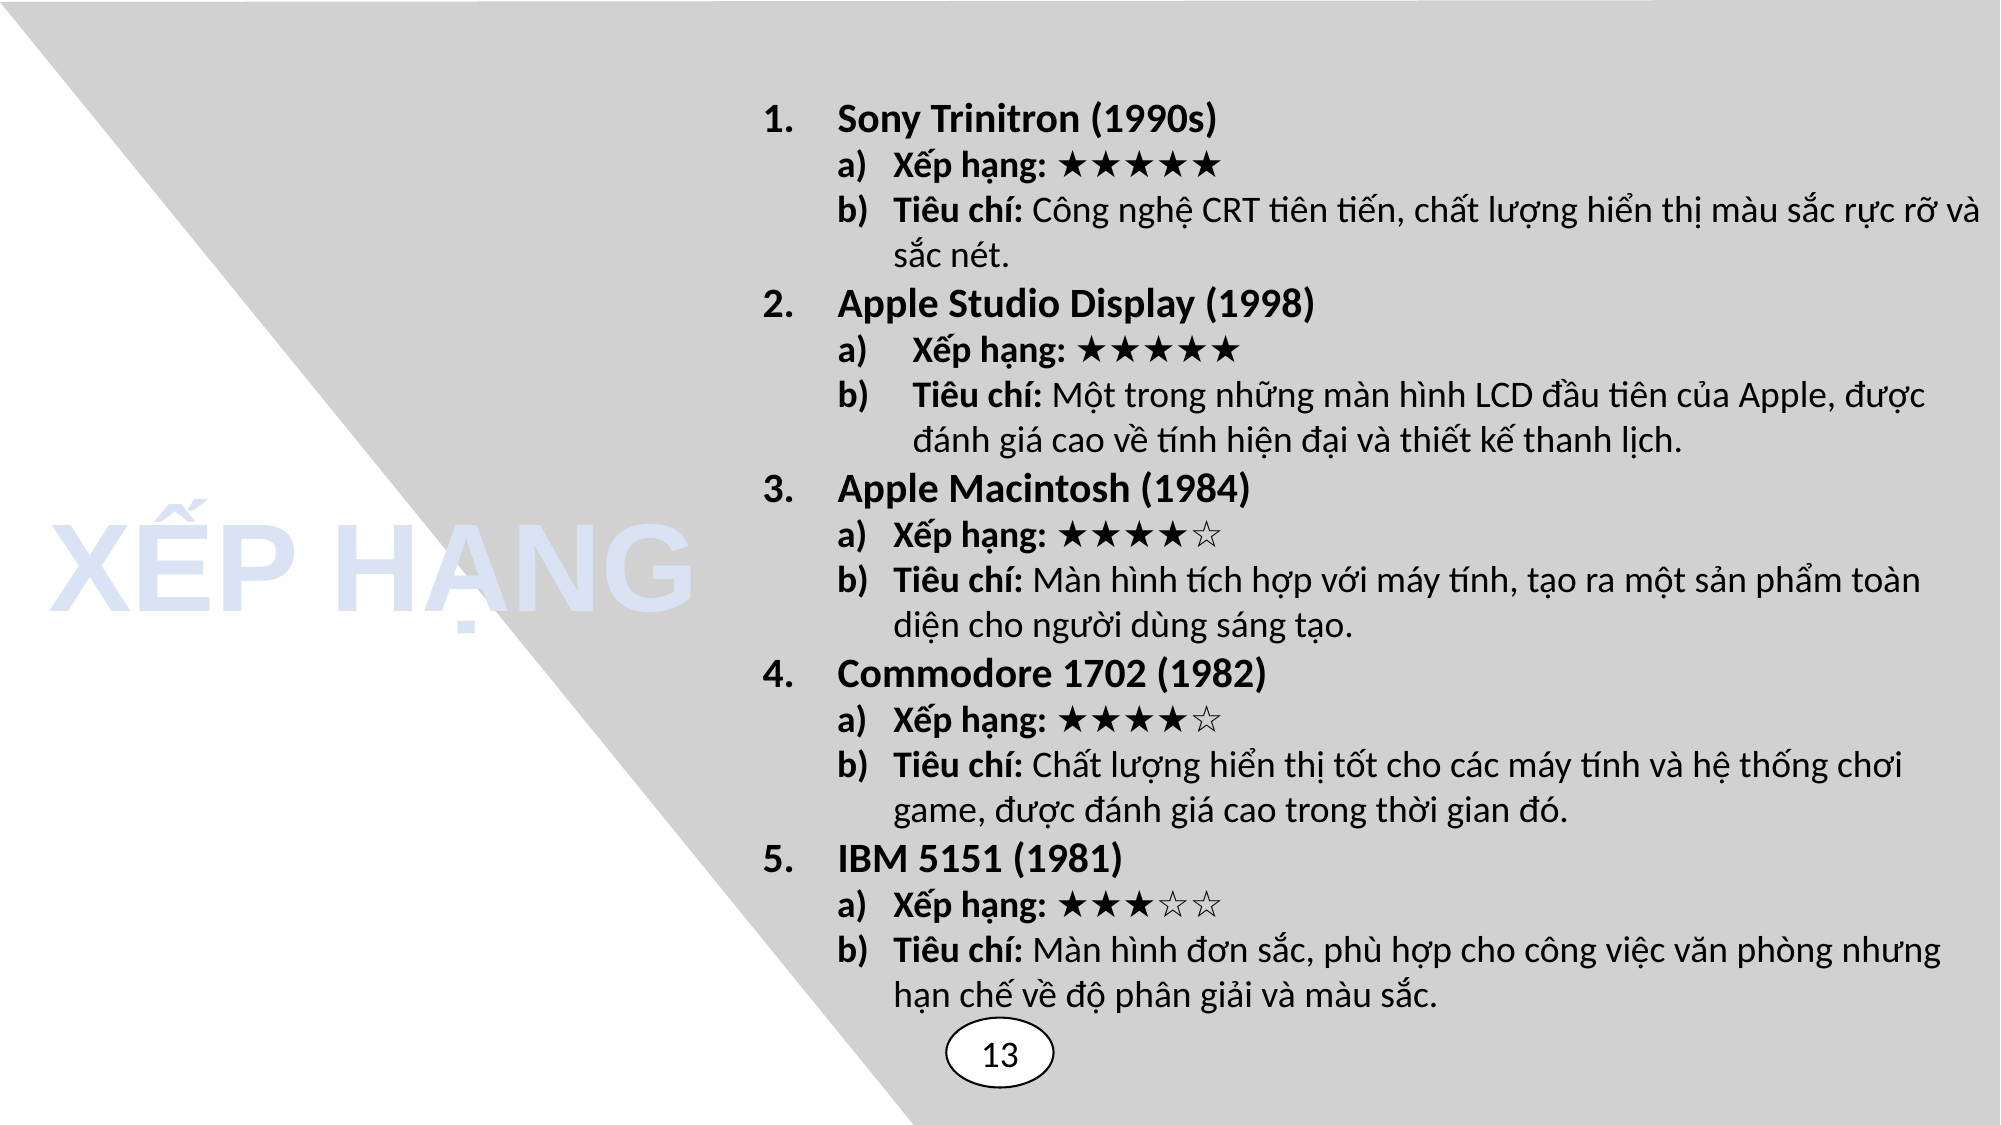

Sony Trinitron (1990s)
Xếp hạng: ★★★★★
Tiêu chí: Công nghệ CRT tiên tiến, chất lượng hiển thị màu sắc rực rỡ và sắc nét.
Apple Studio Display (1998)
Xếp hạng: ★★★★★
Tiêu chí: Một trong những màn hình LCD đầu tiên của Apple, được đánh giá cao về tính hiện đại và thiết kế thanh lịch.
Apple Macintosh (1984)
Xếp hạng: ★★★★☆
Tiêu chí: Màn hình tích hợp với máy tính, tạo ra một sản phẩm toàn diện cho người dùng sáng tạo.
Commodore 1702 (1982)
Xếp hạng: ★★★★☆
Tiêu chí: Chất lượng hiển thị tốt cho các máy tính và hệ thống chơi game, được đánh giá cao trong thời gian đó.
IBM 5151 (1981)
Xếp hạng: ★★★☆☆
Tiêu chí: Màn hình đơn sắc, phù hợp cho công việc văn phòng nhưng hạn chế về độ phân giải và màu sắc.
XẾP HẠNG
13